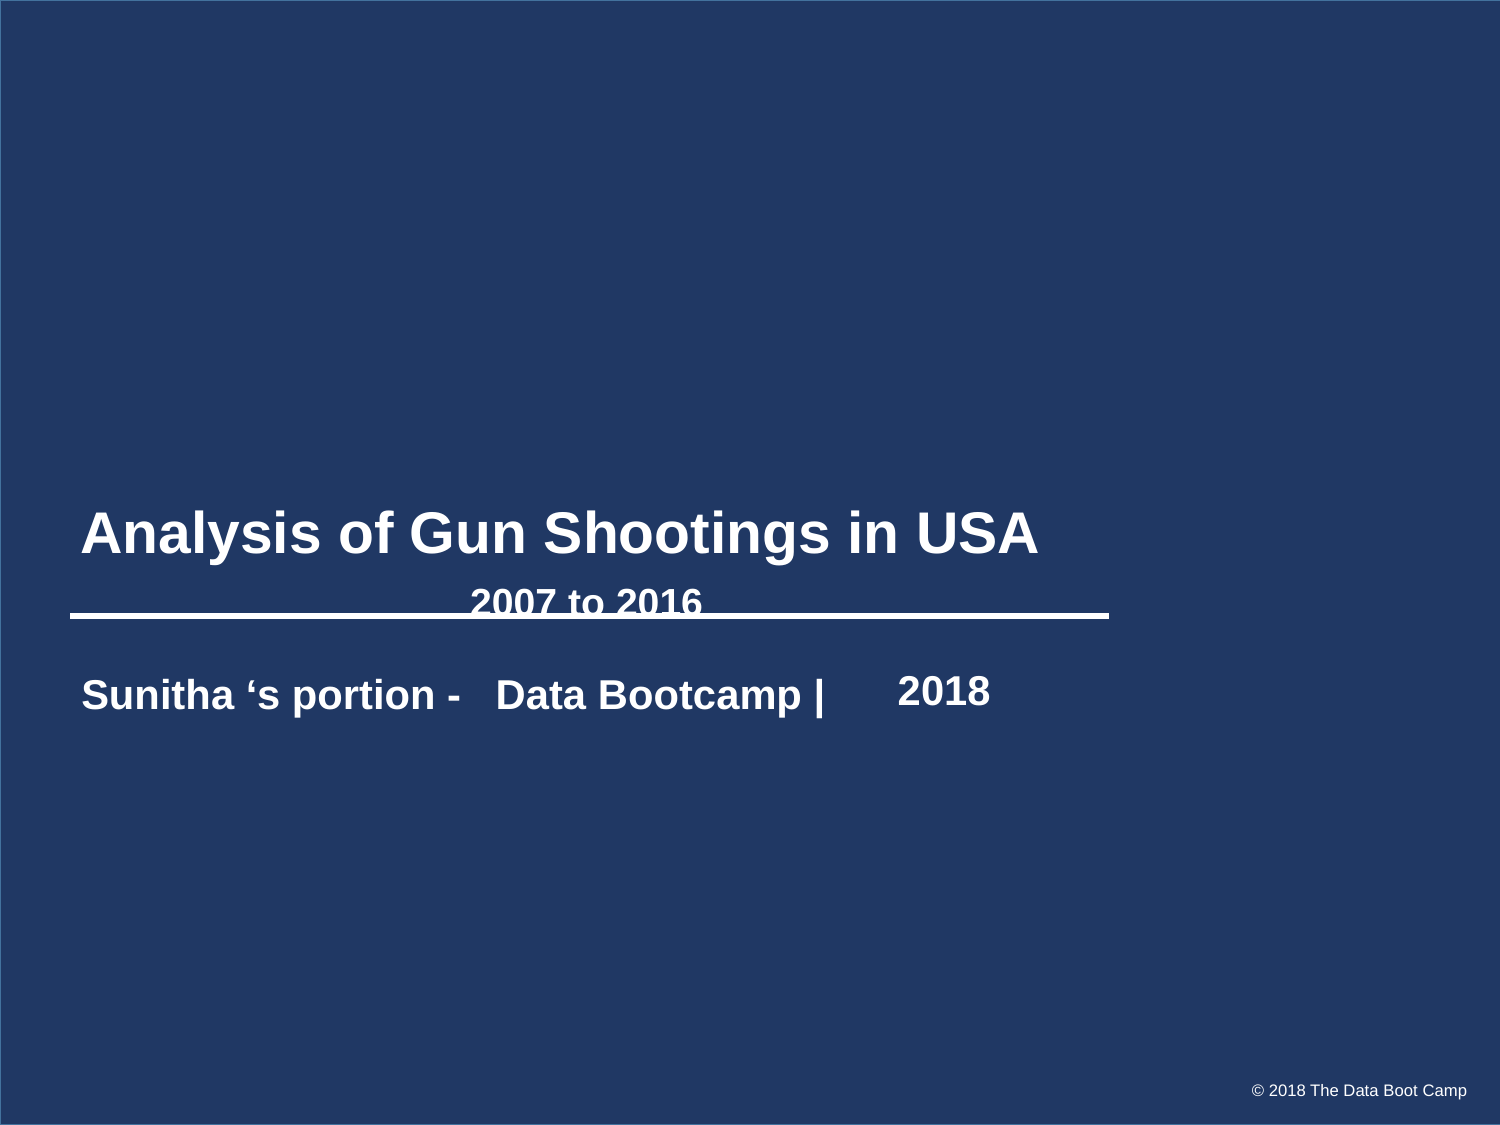

# Analysis of Gun Shootings in USA 2007 to 2016
Sunitha ‘s portion -   Data Bootcamp |
                                 2018